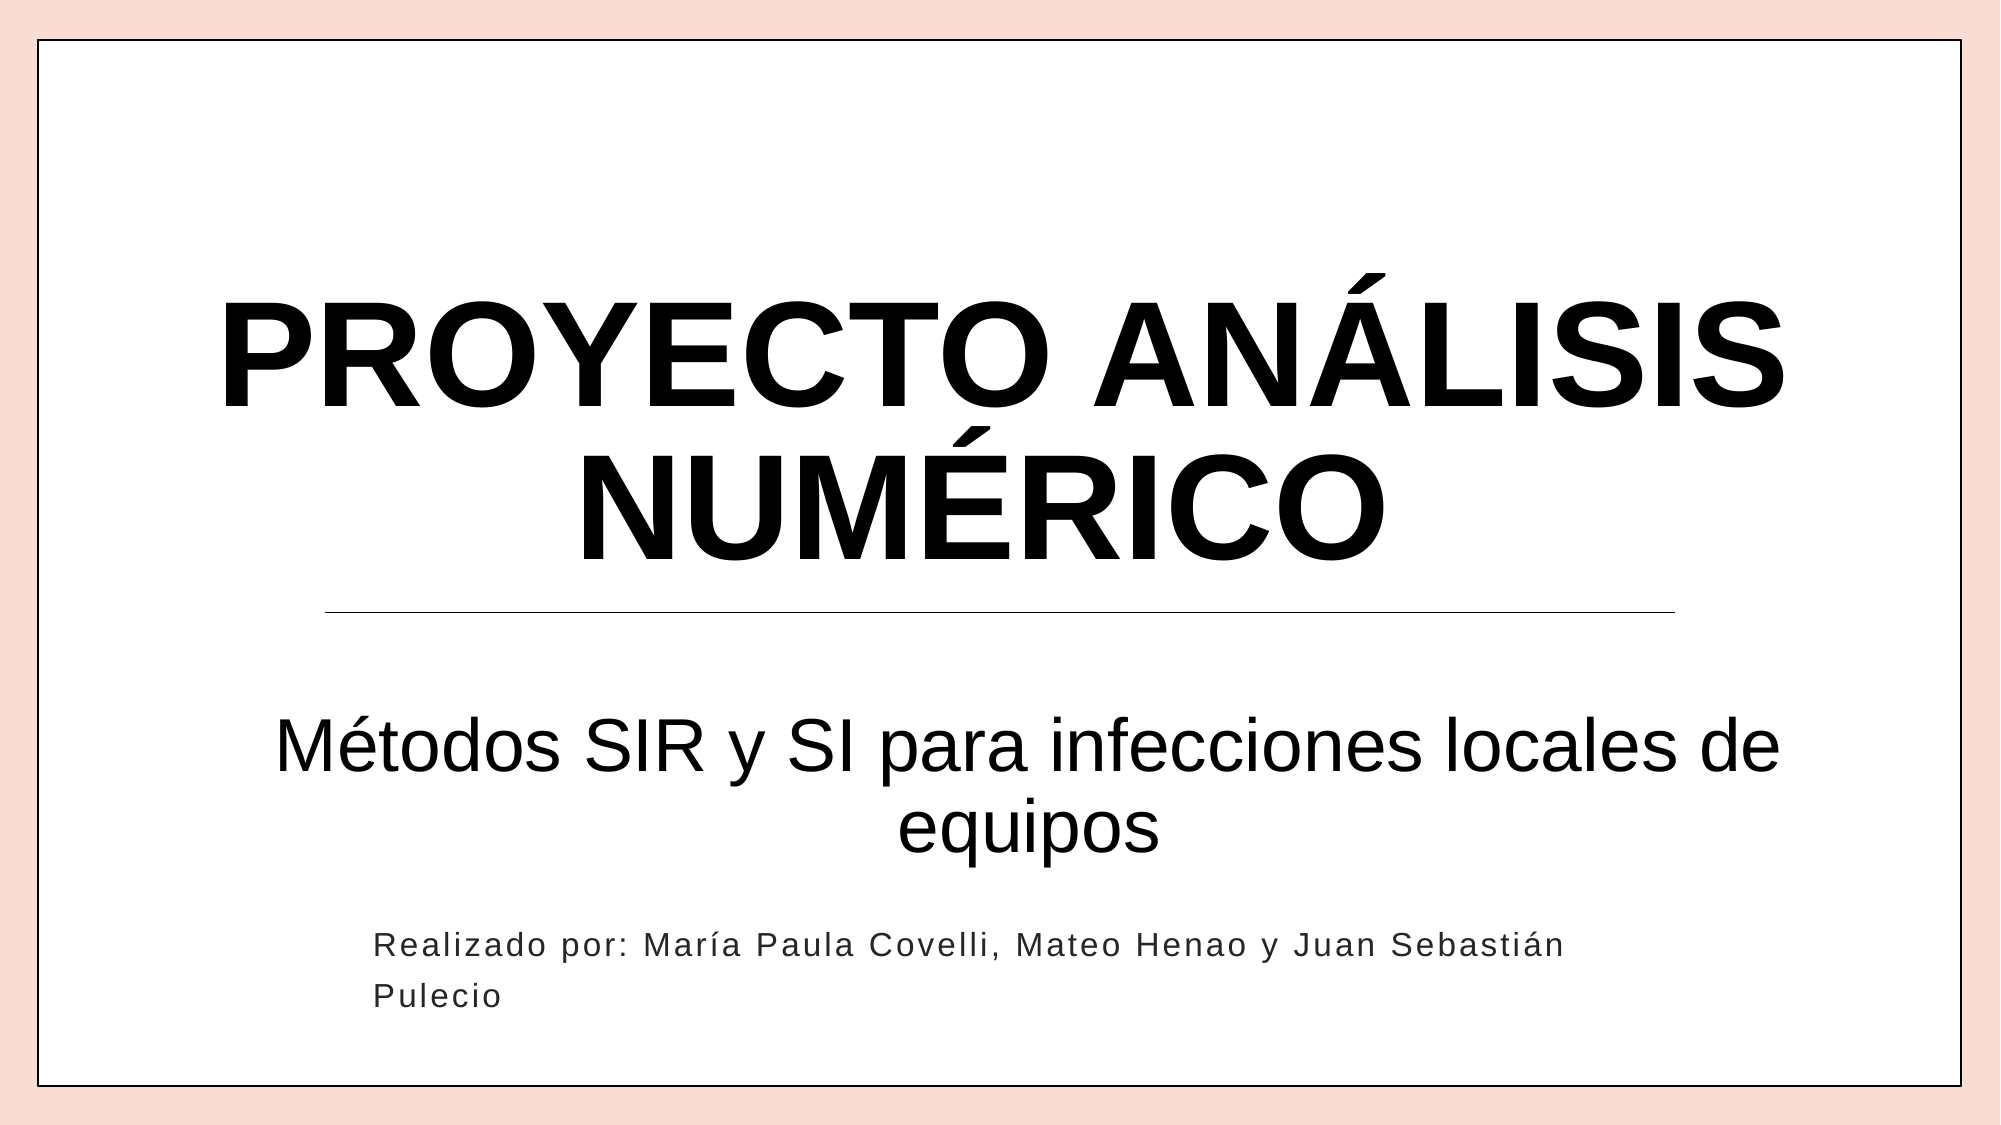

# Proyecto análisis numérico
Métodos SIR y SI para infecciones locales de equipos
Realizado por: María Paula Covelli, Mateo Henao y Juan Sebastián Pulecio